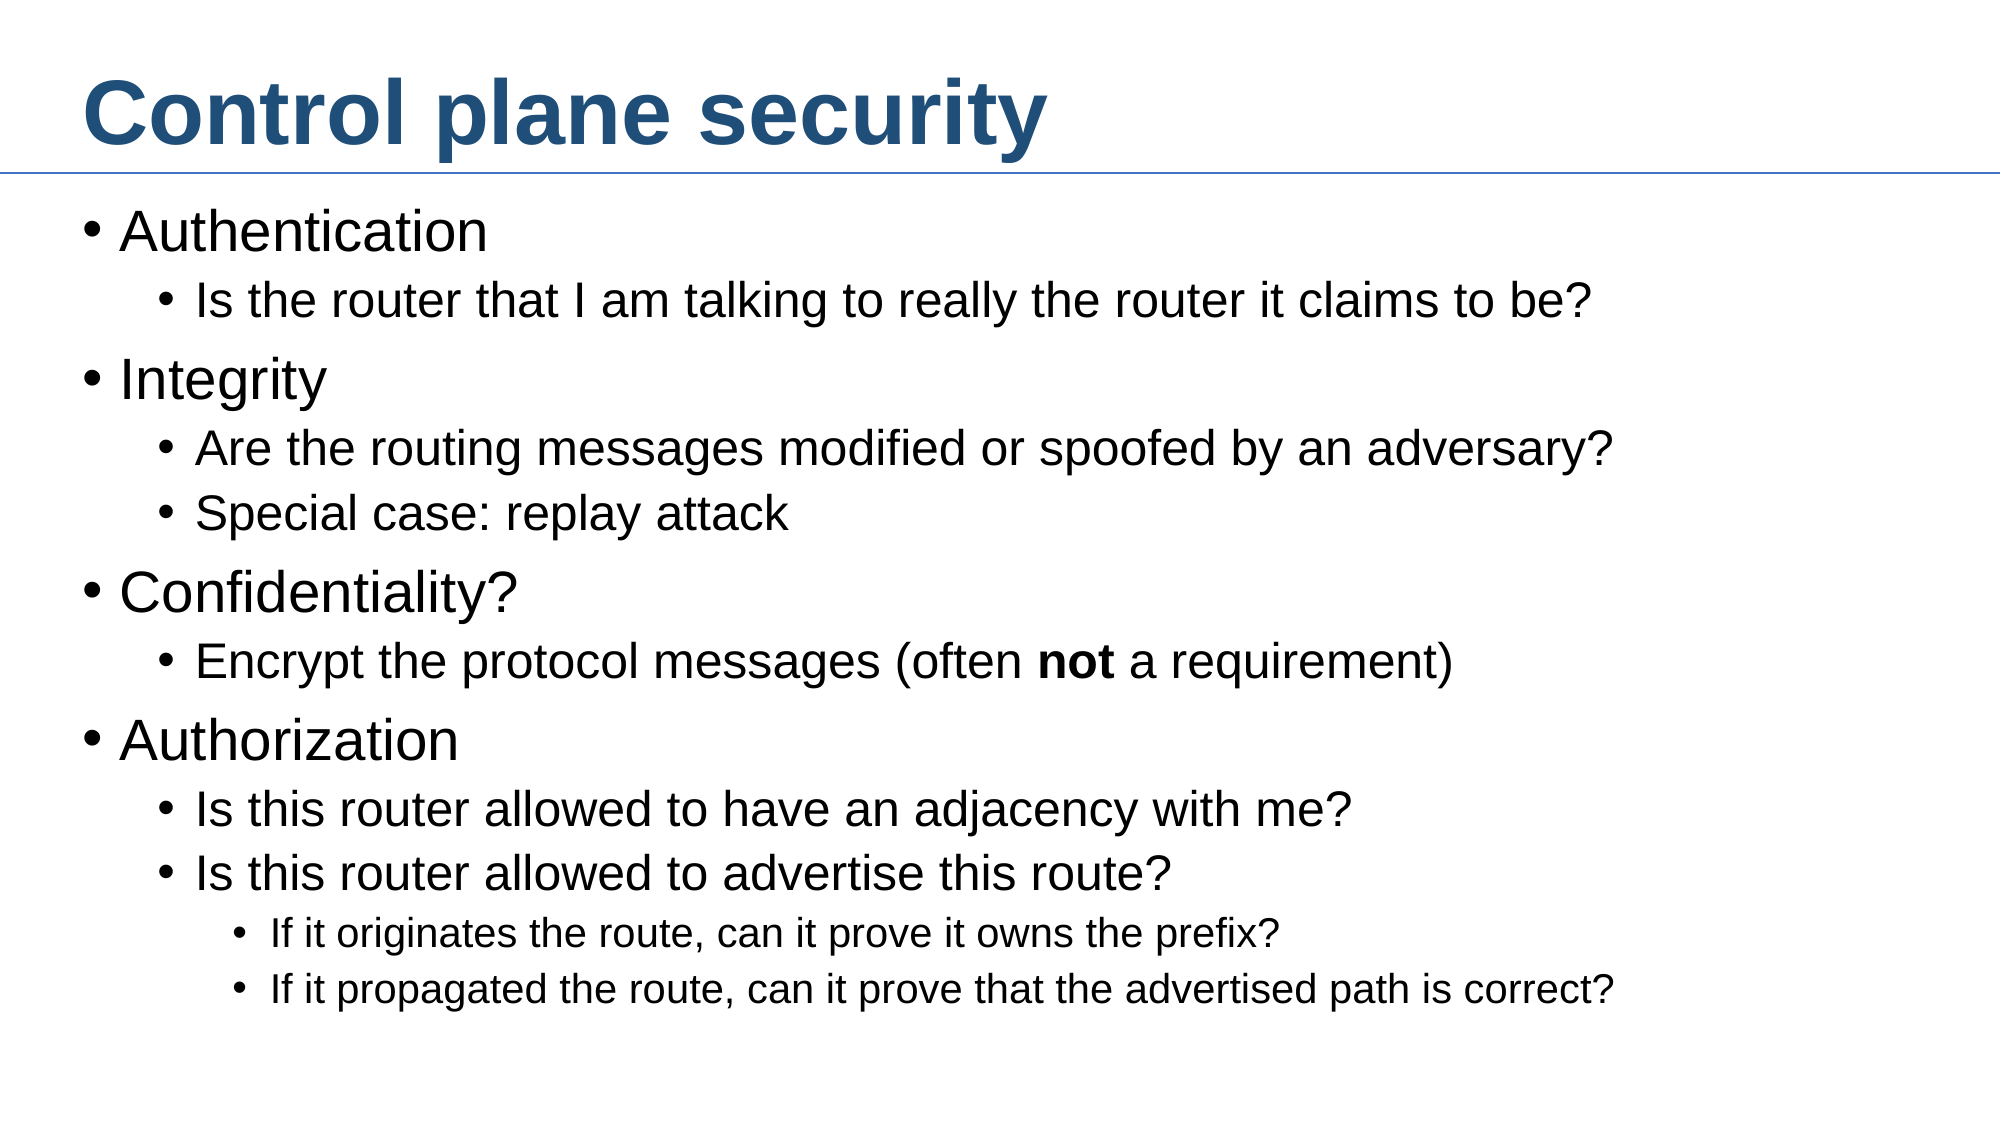

# Control plane security
Authentication
Is the router that I am talking to really the router it claims to be?
Integrity
Are the routing messages modified or spoofed by an adversary?
Special case: replay attack
Confidentiality?
Encrypt the protocol messages (often not a requirement)
Authorization
Is this router allowed to have an adjacency with me?
Is this router allowed to advertise this route?
If it originates the route, can it prove it owns the prefix?
If it propagated the route, can it prove that the advertised path is correct?